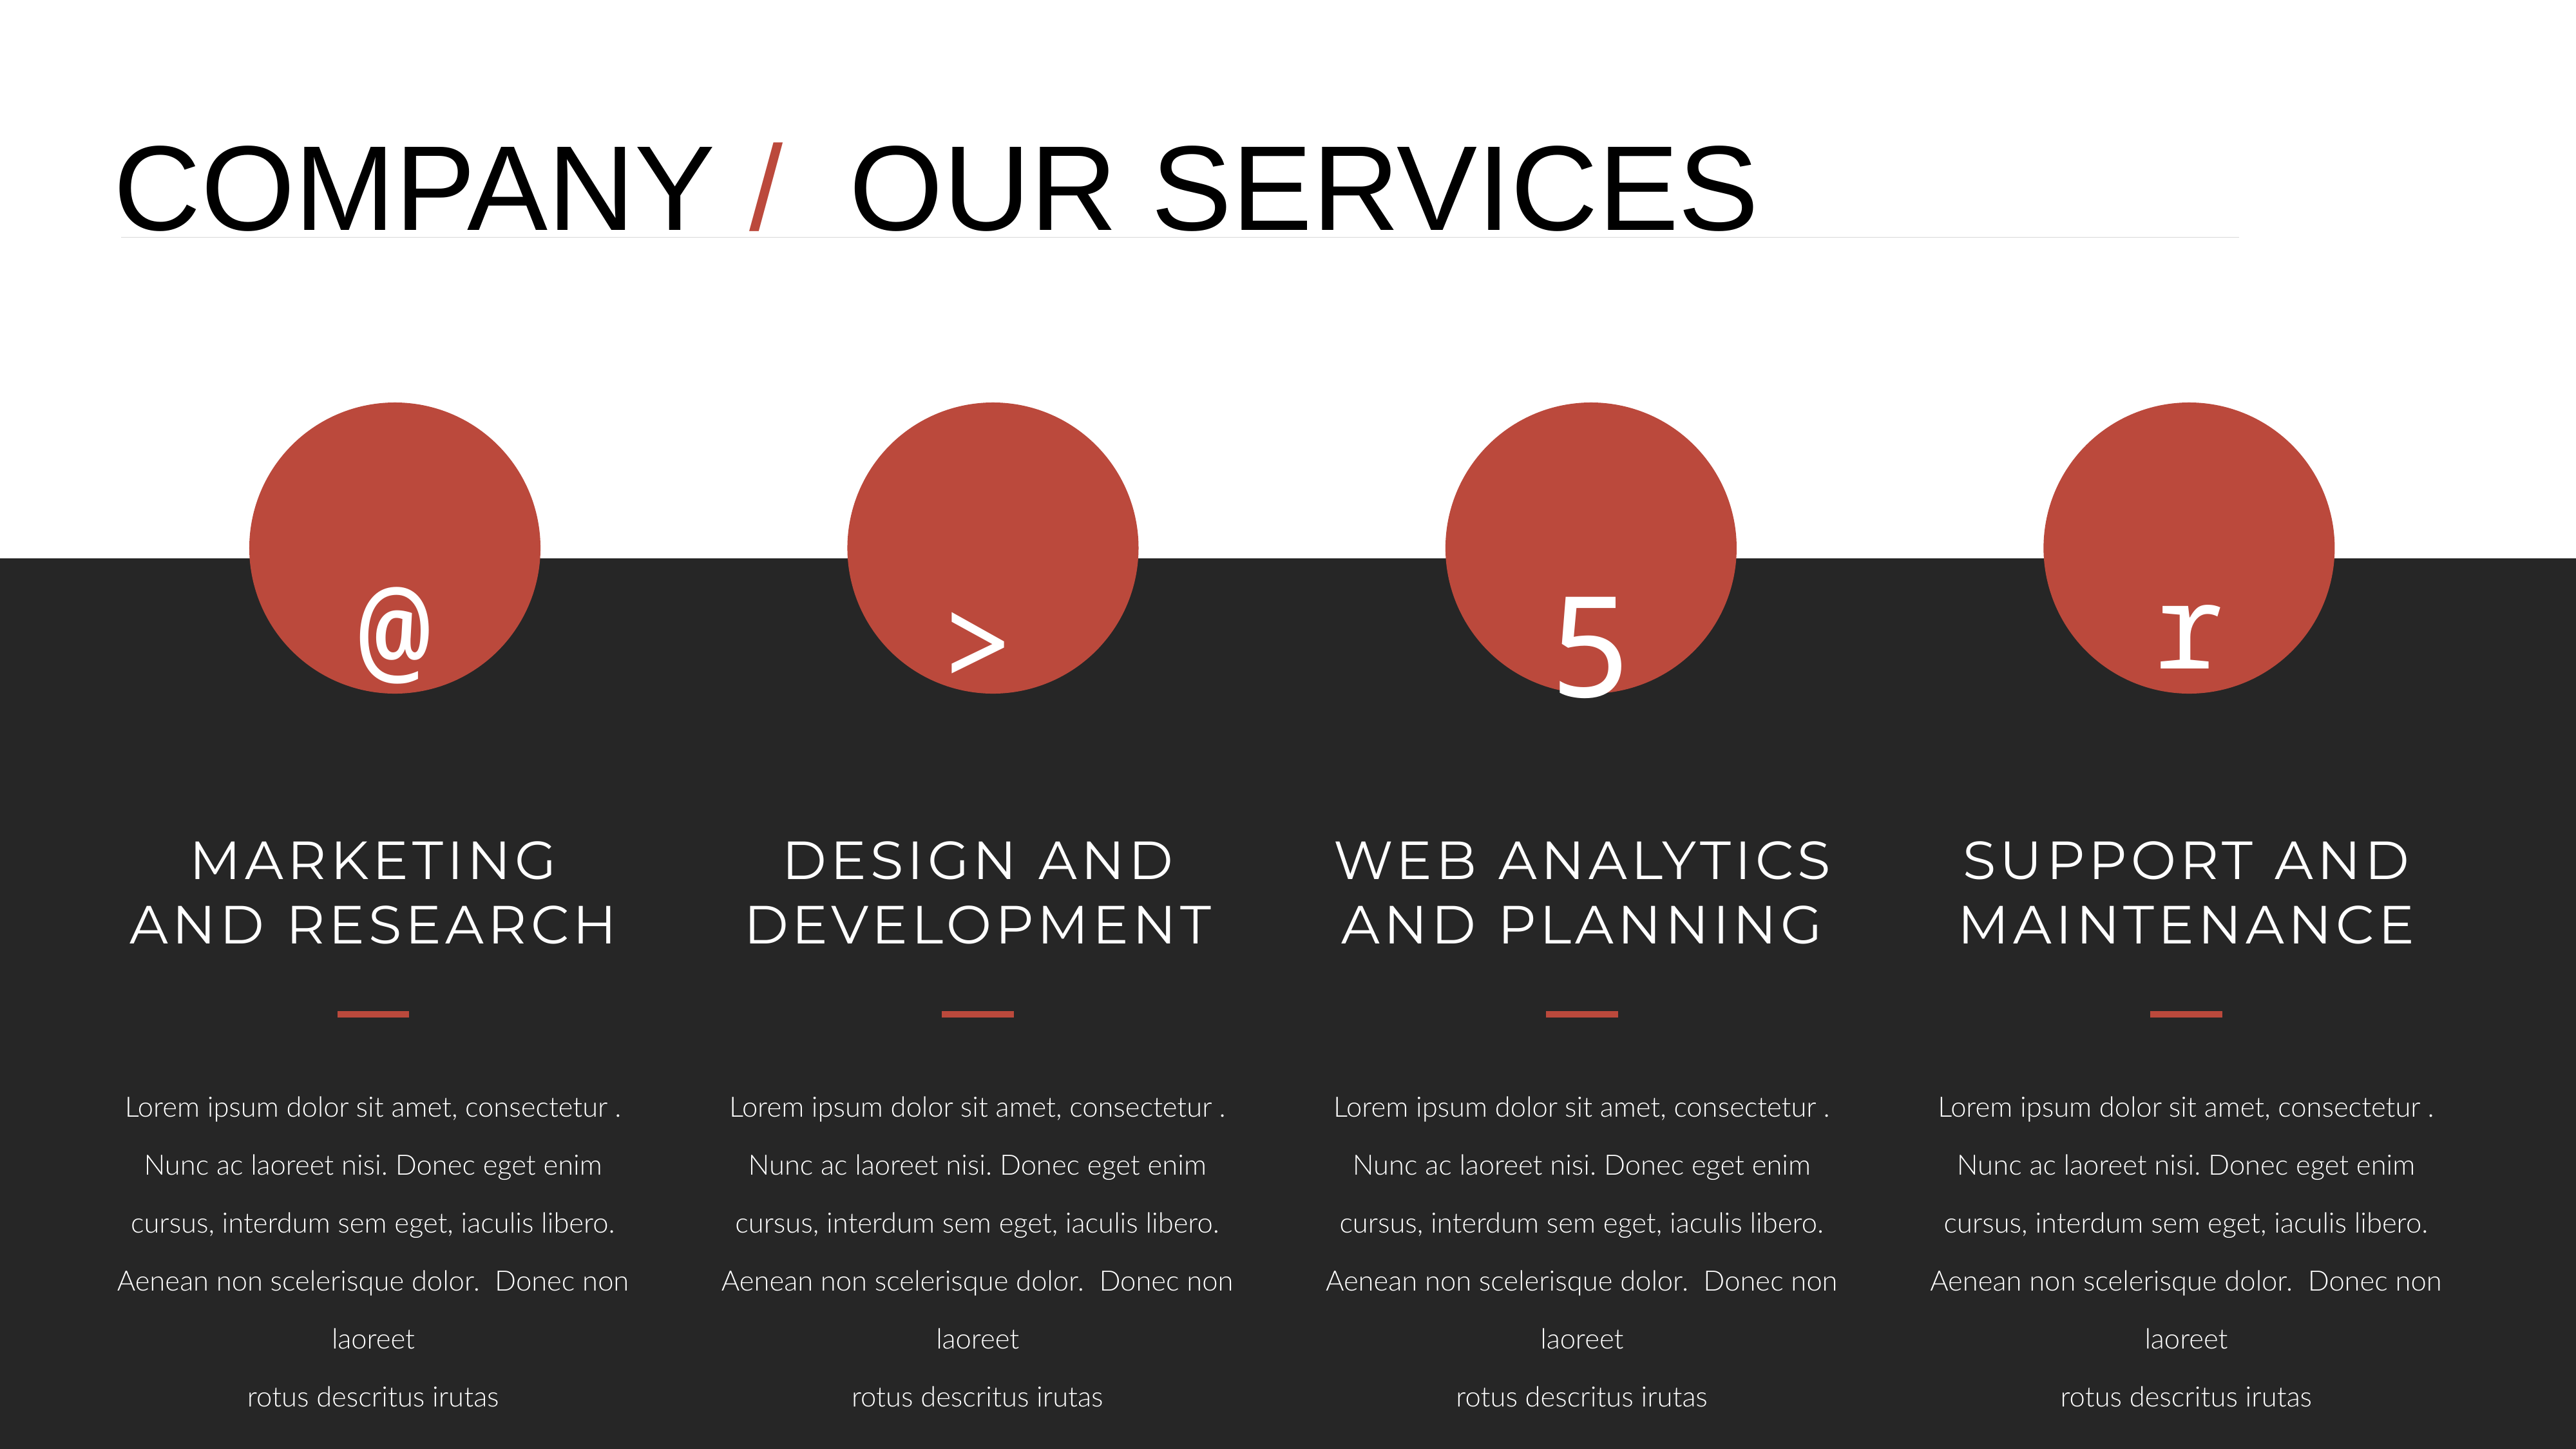

COMPANY /  OUR SERVICES

@

>

5

r

MARKETING
AND RESEARCH

Lorem ipsum dolor sit amet, consectetur . Nunc ac laoreet nisi. Donec eget enim cursus, interdum sem eget, iaculis libero. Aenean non scelerisque dolor.  Donec non laoreet
rotus descritus irutas
DESIGN AND
DEVELOPMENT

Lorem ipsum dolor sit amet, consectetur . Nunc ac laoreet nisi. Donec eget enim cursus, interdum sem eget, iaculis libero. Aenean non scelerisque dolor.  Donec non laoreet
rotus descritus irutas
WEB ANALYTICS
AND PLANNING

Lorem ipsum dolor sit amet, consectetur . Nunc ac laoreet nisi. Donec eget enim cursus, interdum sem eget, iaculis libero. Aenean non scelerisque dolor.  Donec non laoreet
rotus descritus irutas
SUPPORT AND
MAINTENANCE

Lorem ipsum dolor sit amet, consectetur . Nunc ac laoreet nisi. Donec eget enim cursus, interdum sem eget, iaculis libero. Aenean non scelerisque dolor.  Donec non laoreet
rotus descritus irutas